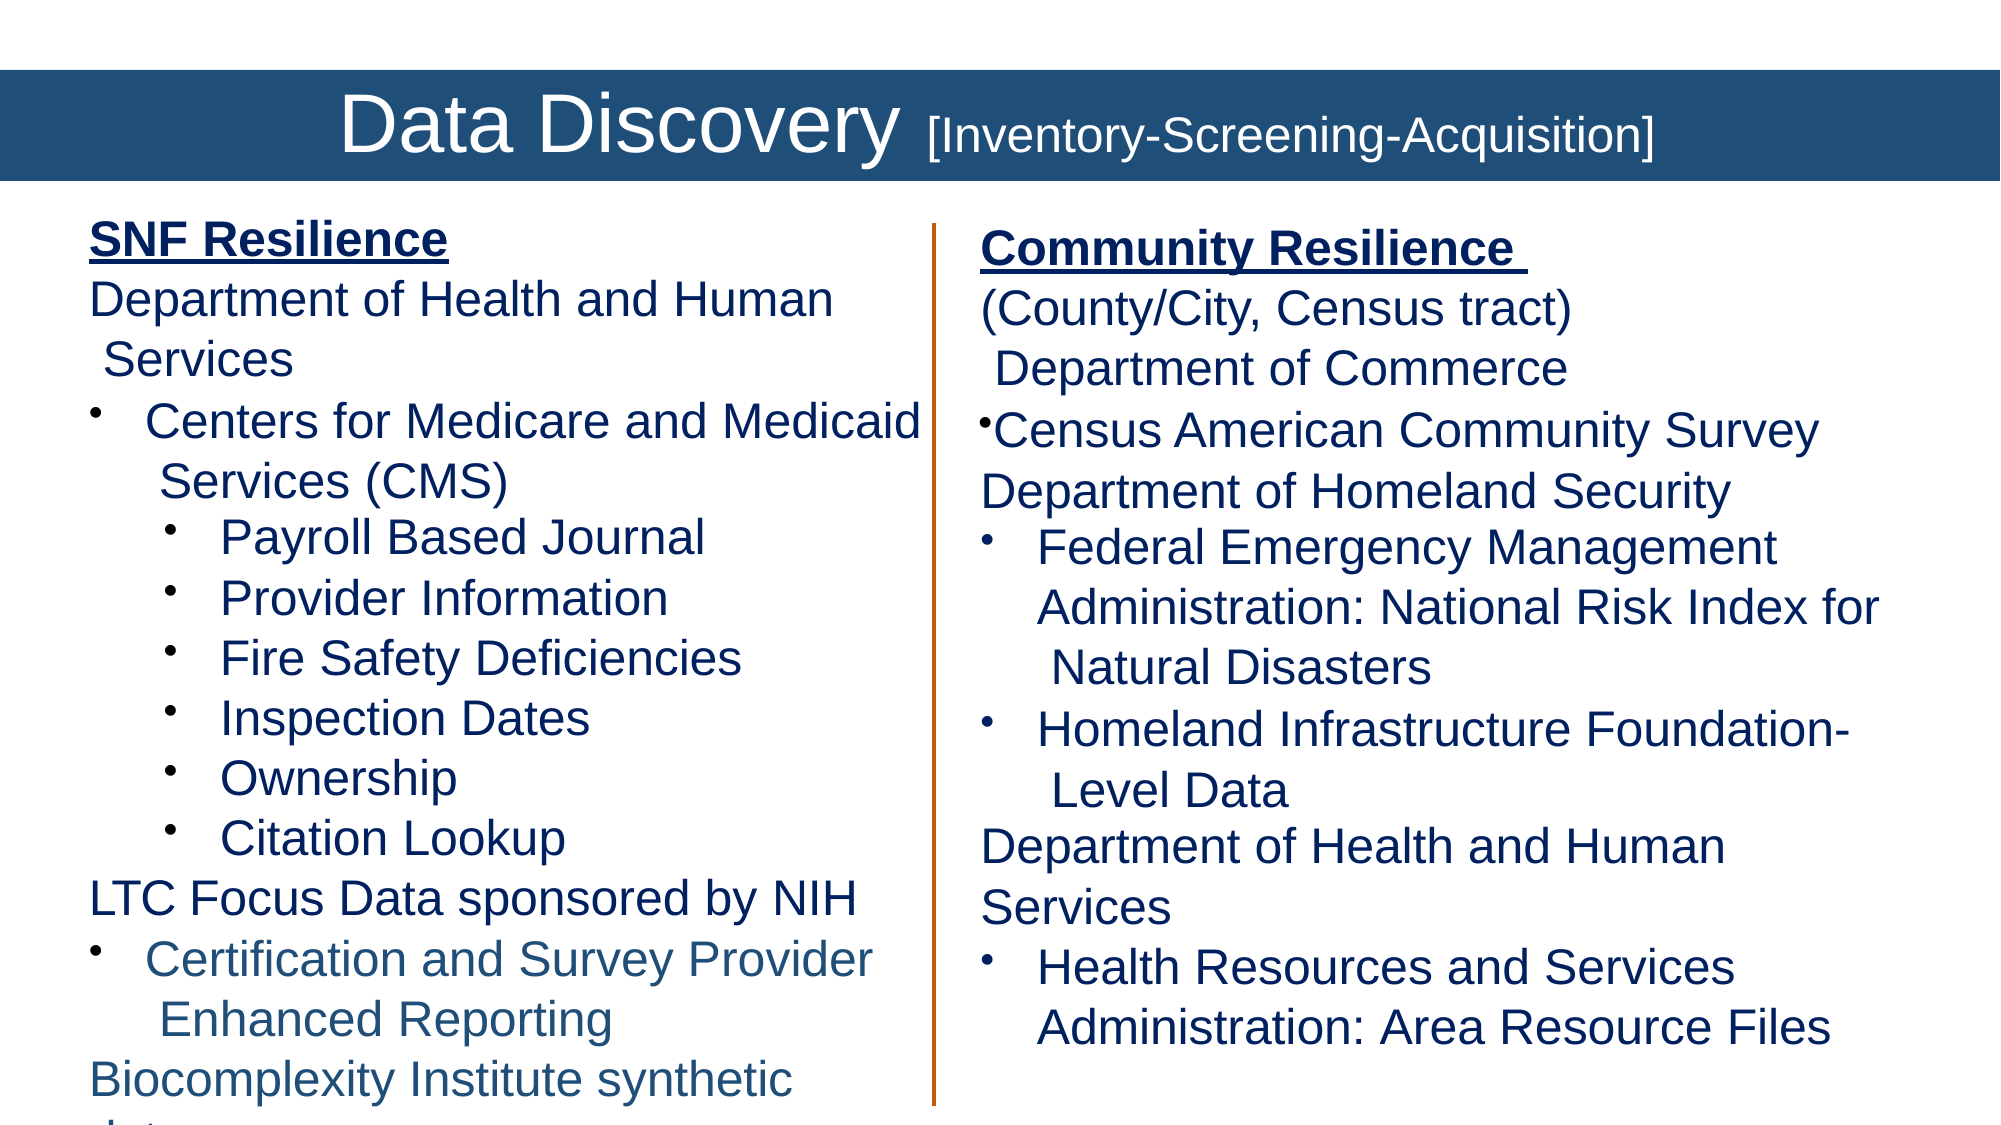

# Data Discovery [Inventory-Screening-Acquisition]

SNF Resilience
Department of Health and Human  Services
Centers for Medicare and Medicaid  Services (CMS)
Payroll Based Journal
Provider Information
Fire Safety Deficiencies
Inspection Dates
Ownership
Citation Lookup
LTC Focus Data sponsored by NIH
Certification and Survey Provider  Enhanced Reporting
Biocomplexity Institute synthetic data
Community Resilience  (County/City, Census tract)  Department of Commerce
Census American Community Survey  Department of Homeland Security
Federal Emergency Management
Administration: National Risk Index for  Natural Disasters
Homeland Infrastructure Foundation-  Level Data
Department of Health and Human
Services
Health Resources and Services  Administration: Area Resource Files